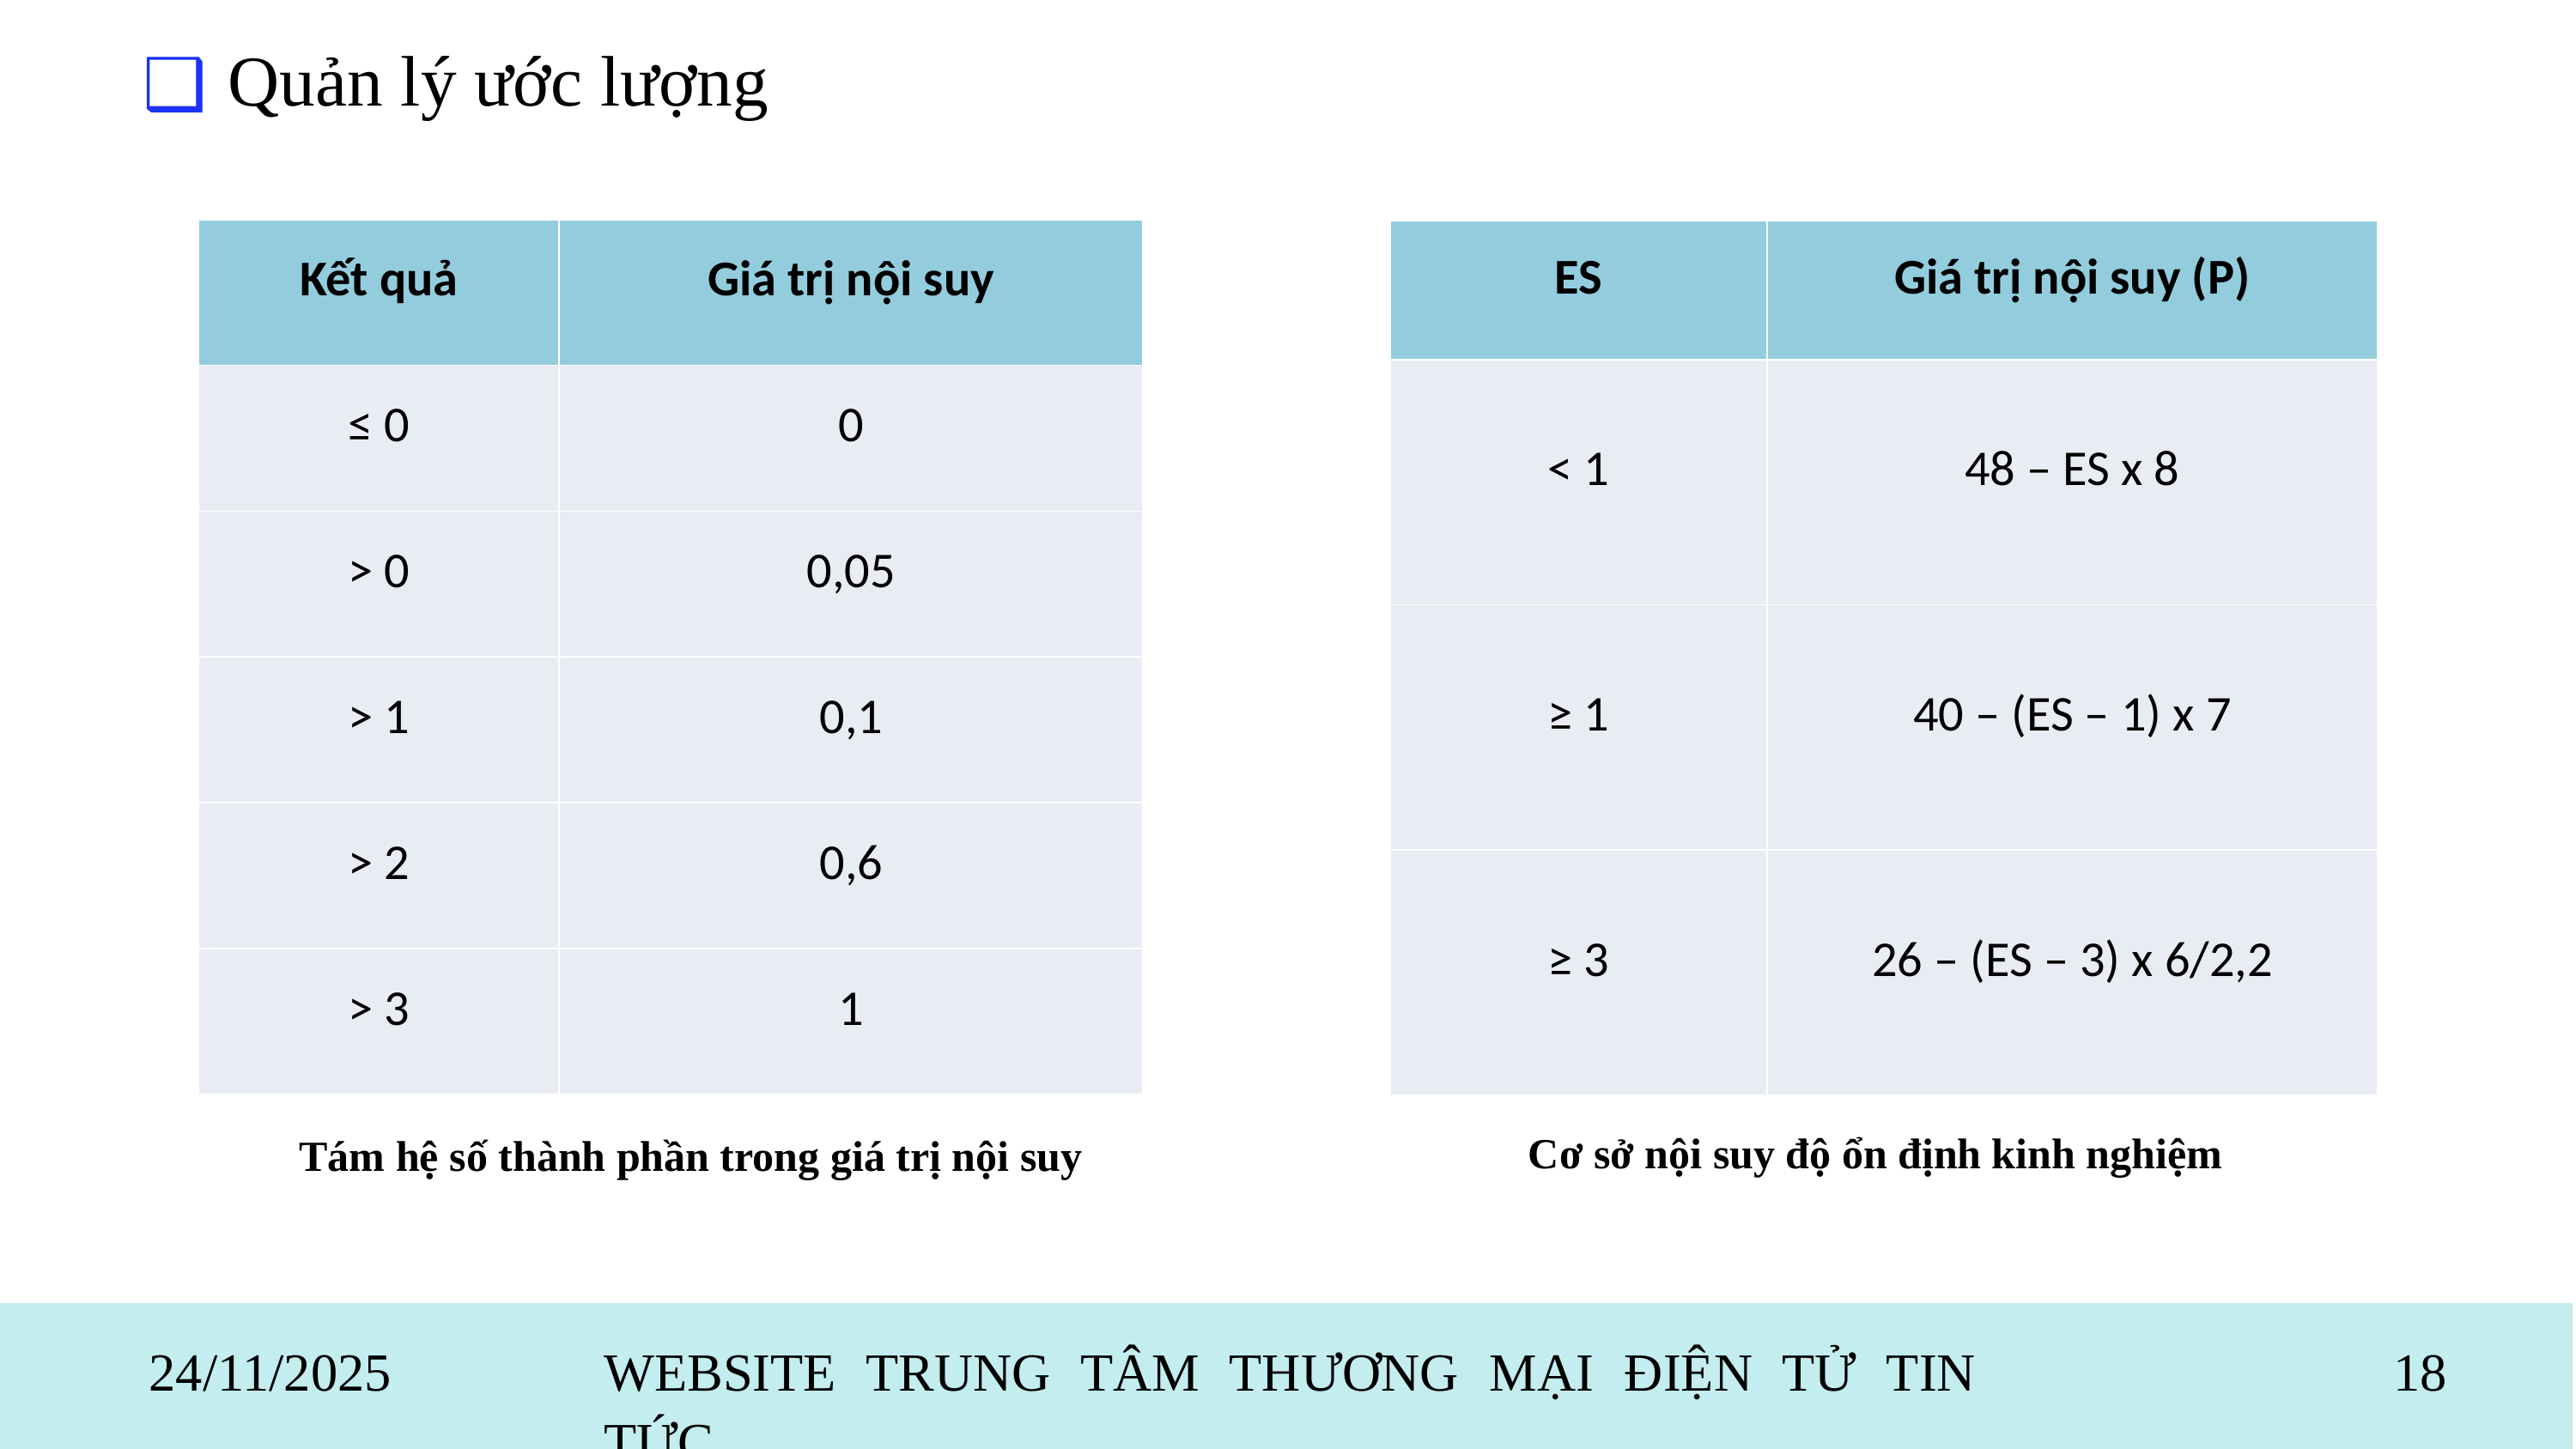

Quản lý ước lượng
❑
| Kết quả | Giá trị nội suy |
| --- | --- |
| ≤ 0 | 0 |
| > 0 | 0,05 |
| > 1 | 0,1 |
| > 2 | 0,6 |
| > 3 | 1 |
| ES | Giá trị nội suy (P) |
| --- | --- |
| < 1 | 48 – ES x 8 |
| ≥ 1 | 40 – (ES – 1) x 7 |
| ≥ 3 | 26 – (ES – 3) x 6/2,2 |
Cơ sở nội suy độ ổn định kinh nghiệm
Tám hệ số thành phần trong giá trị nội suy

24/11/2025
WEBSITE TRUNG TÂM THƯƠNG MẠI ĐIỆN TỬ TIN TỨC
18